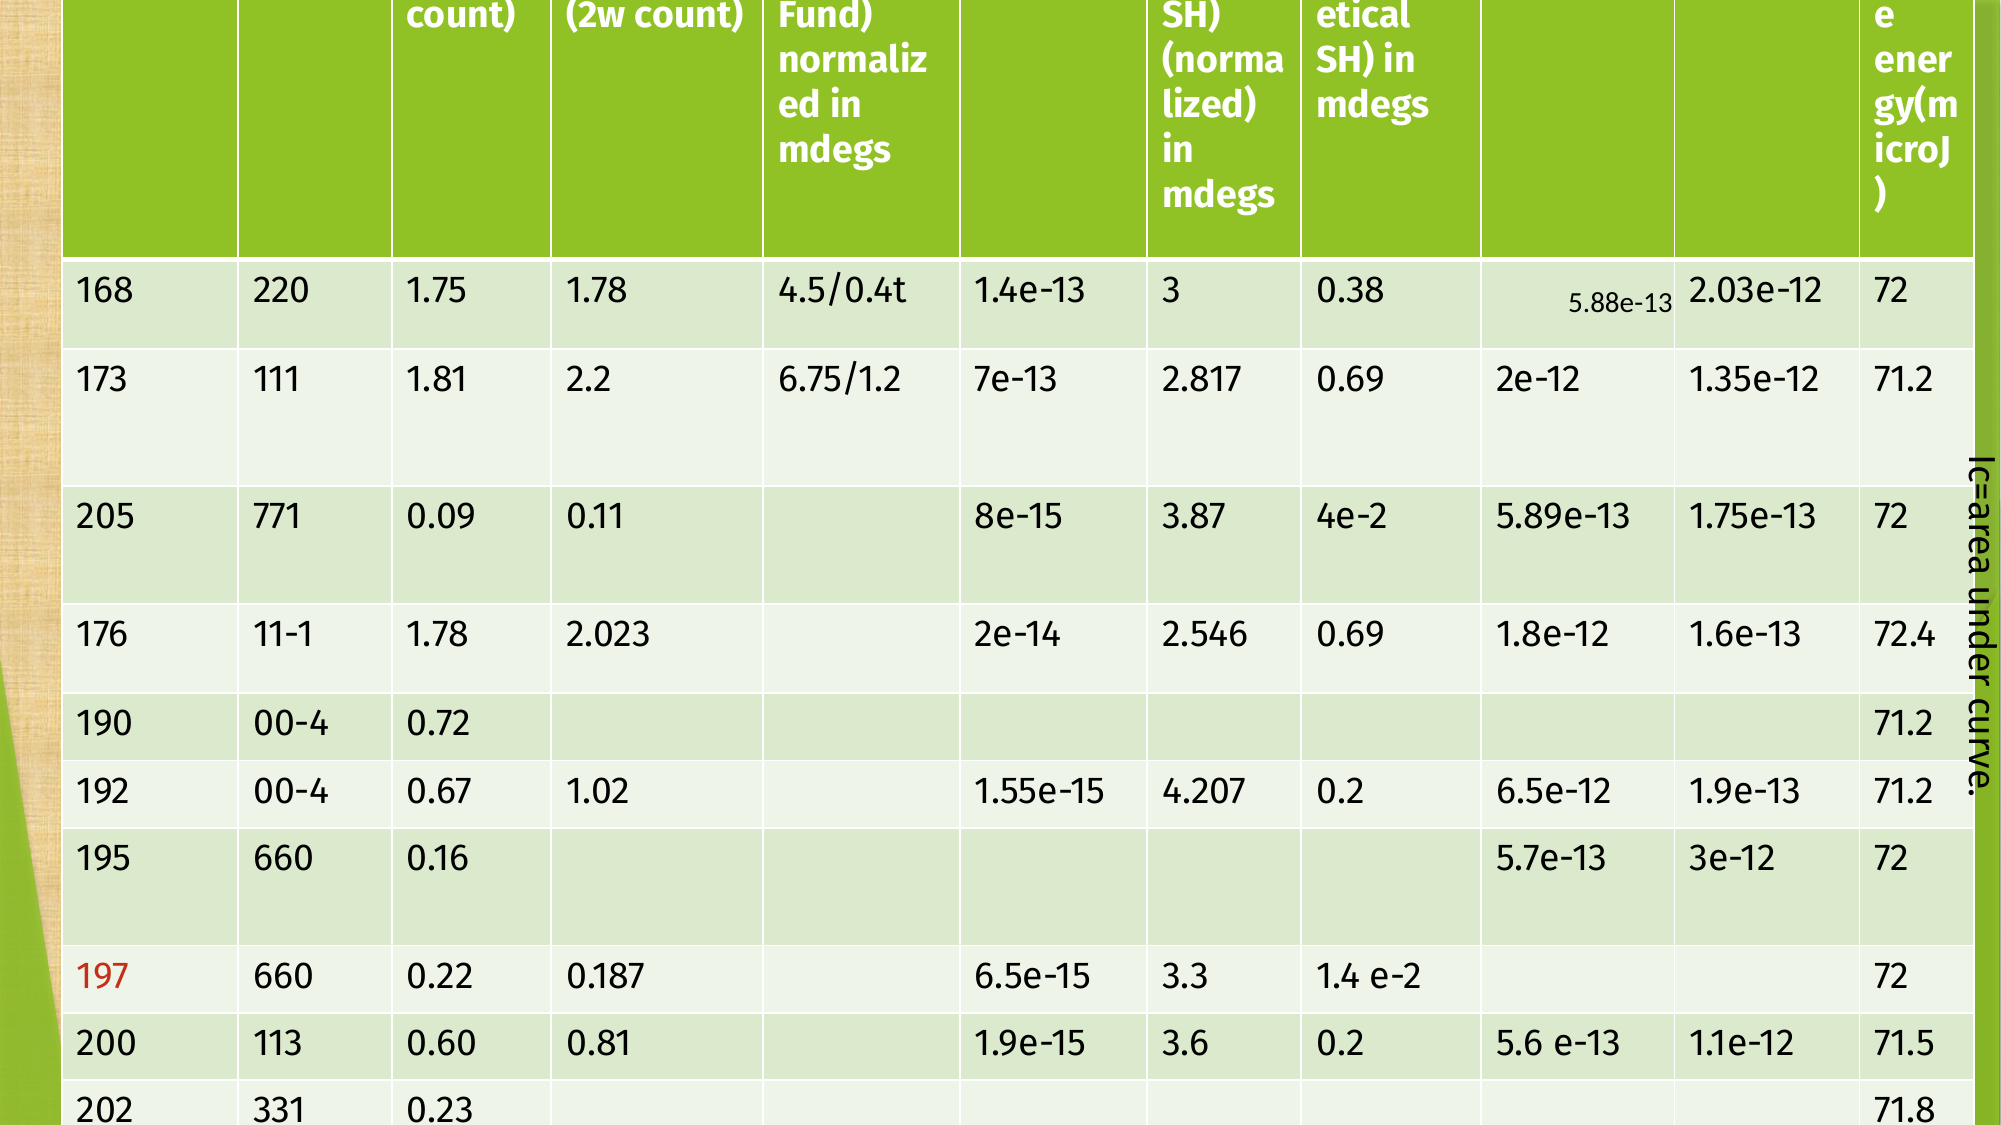

| Run | Plane | Exp(2w count) | Simuln.(2w count) | IC(exp Fund) normalized in mdegs | J\_scat | IC(exp-SH)(normalized) in mdegs | IC(theoretical SH) in mdegs | J\_NL1 | J\_NL2 | Pulse energy(microJ) |
| --- | --- | --- | --- | --- | --- | --- | --- | --- | --- | --- |
| 168 | 220 | 1.75 | 1.78 | 4.5/0.4t | 1.4e-13 | 3 | 0.38 | 5.88e-13 | 2.03e-12 | 72 |
| 173 | 111 | 1.81 | 2.2 | 6.75/1.2 | 7e-13 | 2.817 | 0.69 | 2e-12 | 1.35e-12 | 71.2 |
| 205 | 771 | 0.09 | 0.11 |  | 8e-15 | 3.87 | 4e-2 | 5.89e-13 | 1.75e-13 | 72 |
| 176 | 11-1 | 1.78 | 2.023 |  | 2e-14 | 2.546 | 0.69 | 1.8e-12 | 1.6e-13 | 72.4 |
| 190 | 00-4 | 0.72 |  |  |  |  |  |  |  | 71.2 |
| 192 | 00-4 | 0.67 | 1.02 |  | 1.55e-15 | 4.207 | 0.2 | 6.5e-12 | 1.9e-13 | 71.2 |
| 195 | 660 | 0.16 |  |  |  |  |  | 5.7e-13 | 3e-12 | 72 |
| 197 | 660 | 0.22 | 0.187 |  | 6.5e-15 | 3.3 | 1.4 e-2 |  |  | 72 |
| 200 | 113 | 0.60 | 0.81 |  | 1.9e-15 | 3.6 | 0.2 | 5.6 e-13 | 1.1e-12 | 71.5 |
| 202 | 331 | 0.23 |  |  |  |  |  |  |  | 71.8 |
| 204 | 331 | 0.07 | 0.12 |  | 3e-15 | 3.82 | 0.1 | 4e-13 | 1.33e-12 | 72 |
#
Ic=area under curve.